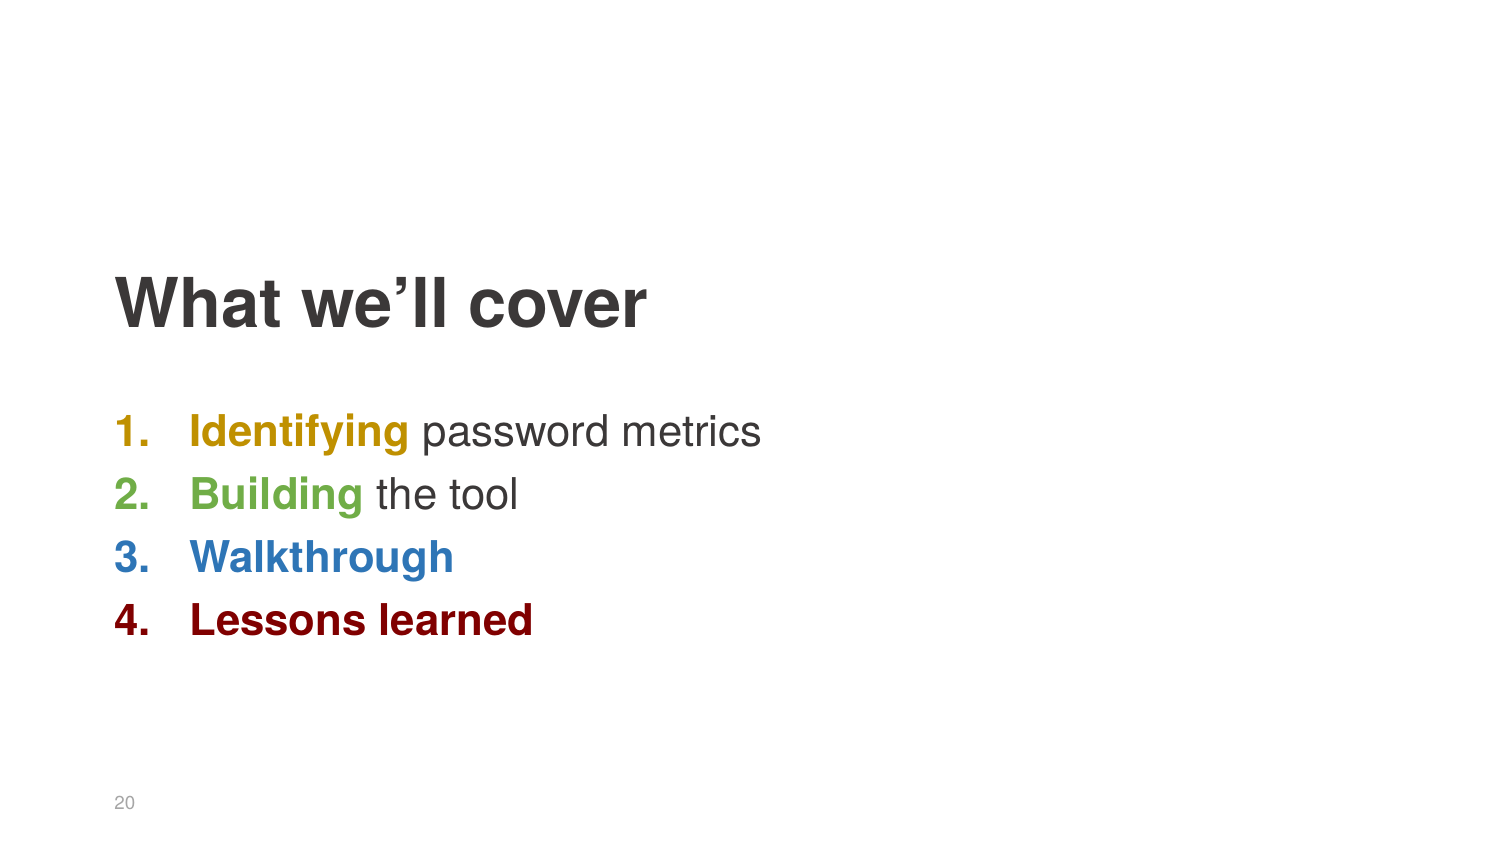

# What we’ll cover
Identifying password metrics
Building the tool
Walkthrough
Lessons learned
20